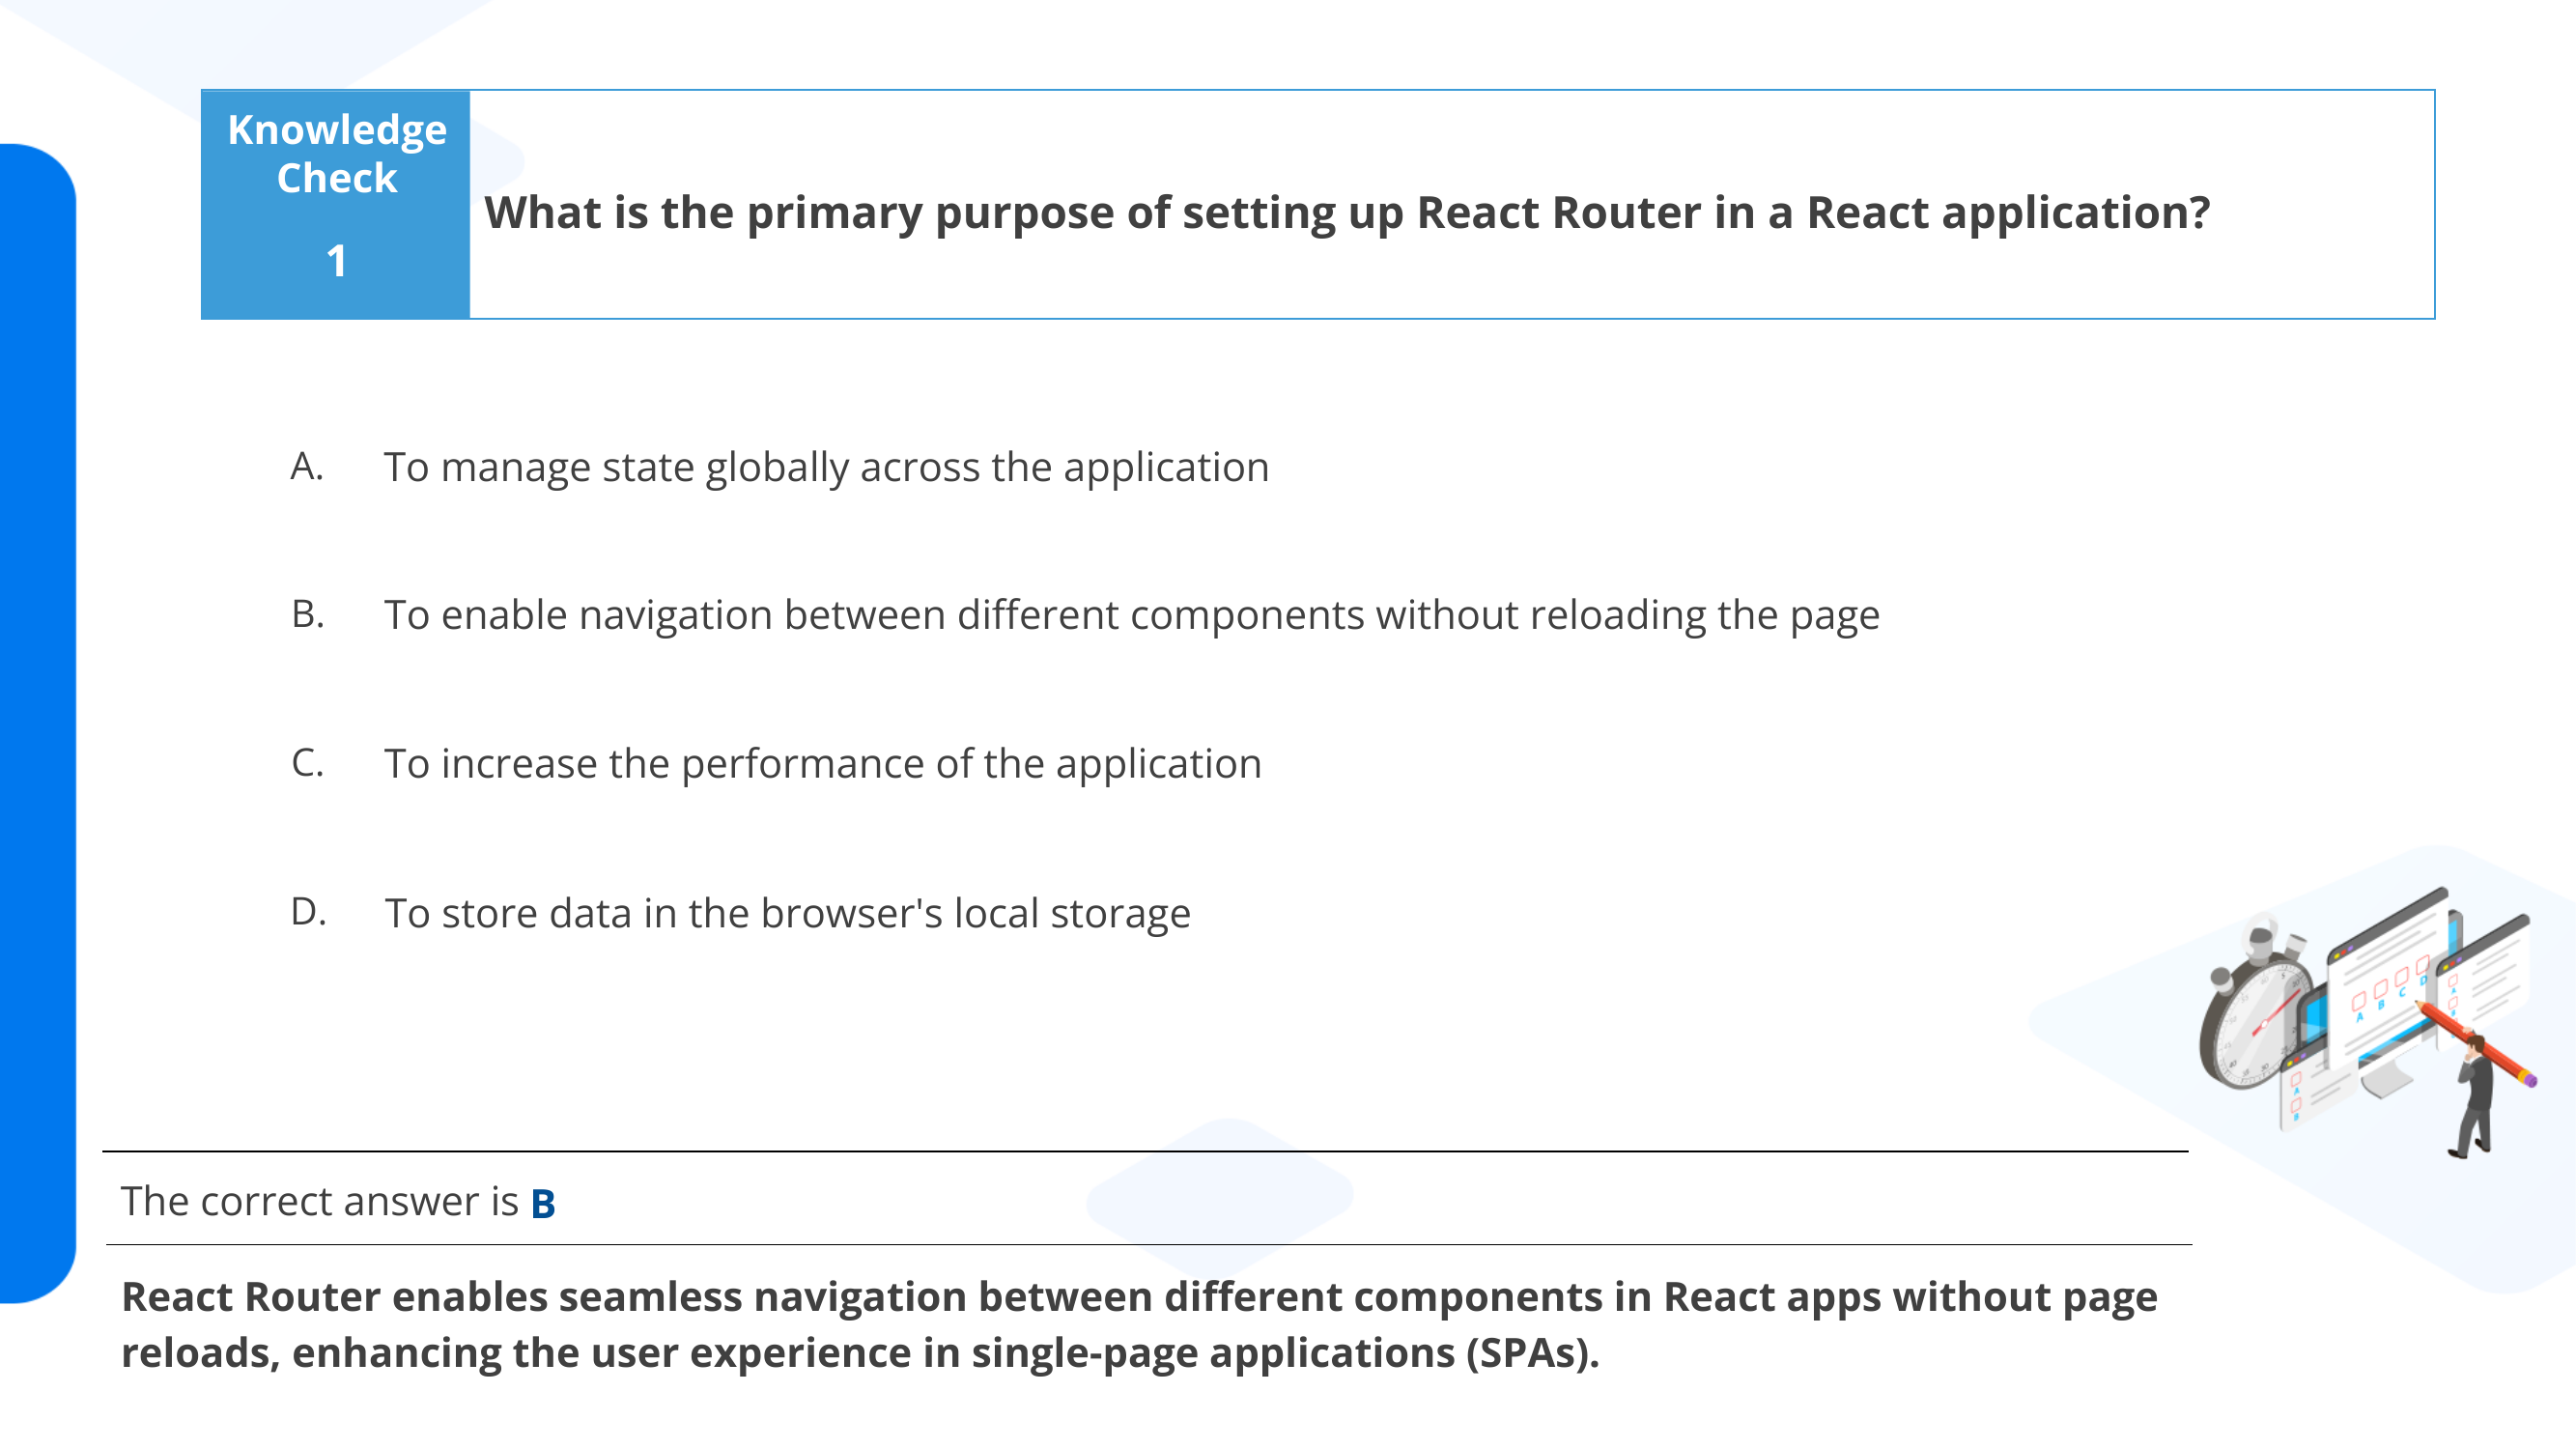

What is the primary purpose of setting up React Router in a React application?
1
To manage state globally across the application
To enable navigation between different components without reloading the page

To increase the performance of the application
To store data in the browser's local storage
B
React Router enables seamless navigation between different components in React apps without page reloads, enhancing the user experience in single-page applications (SPAs).